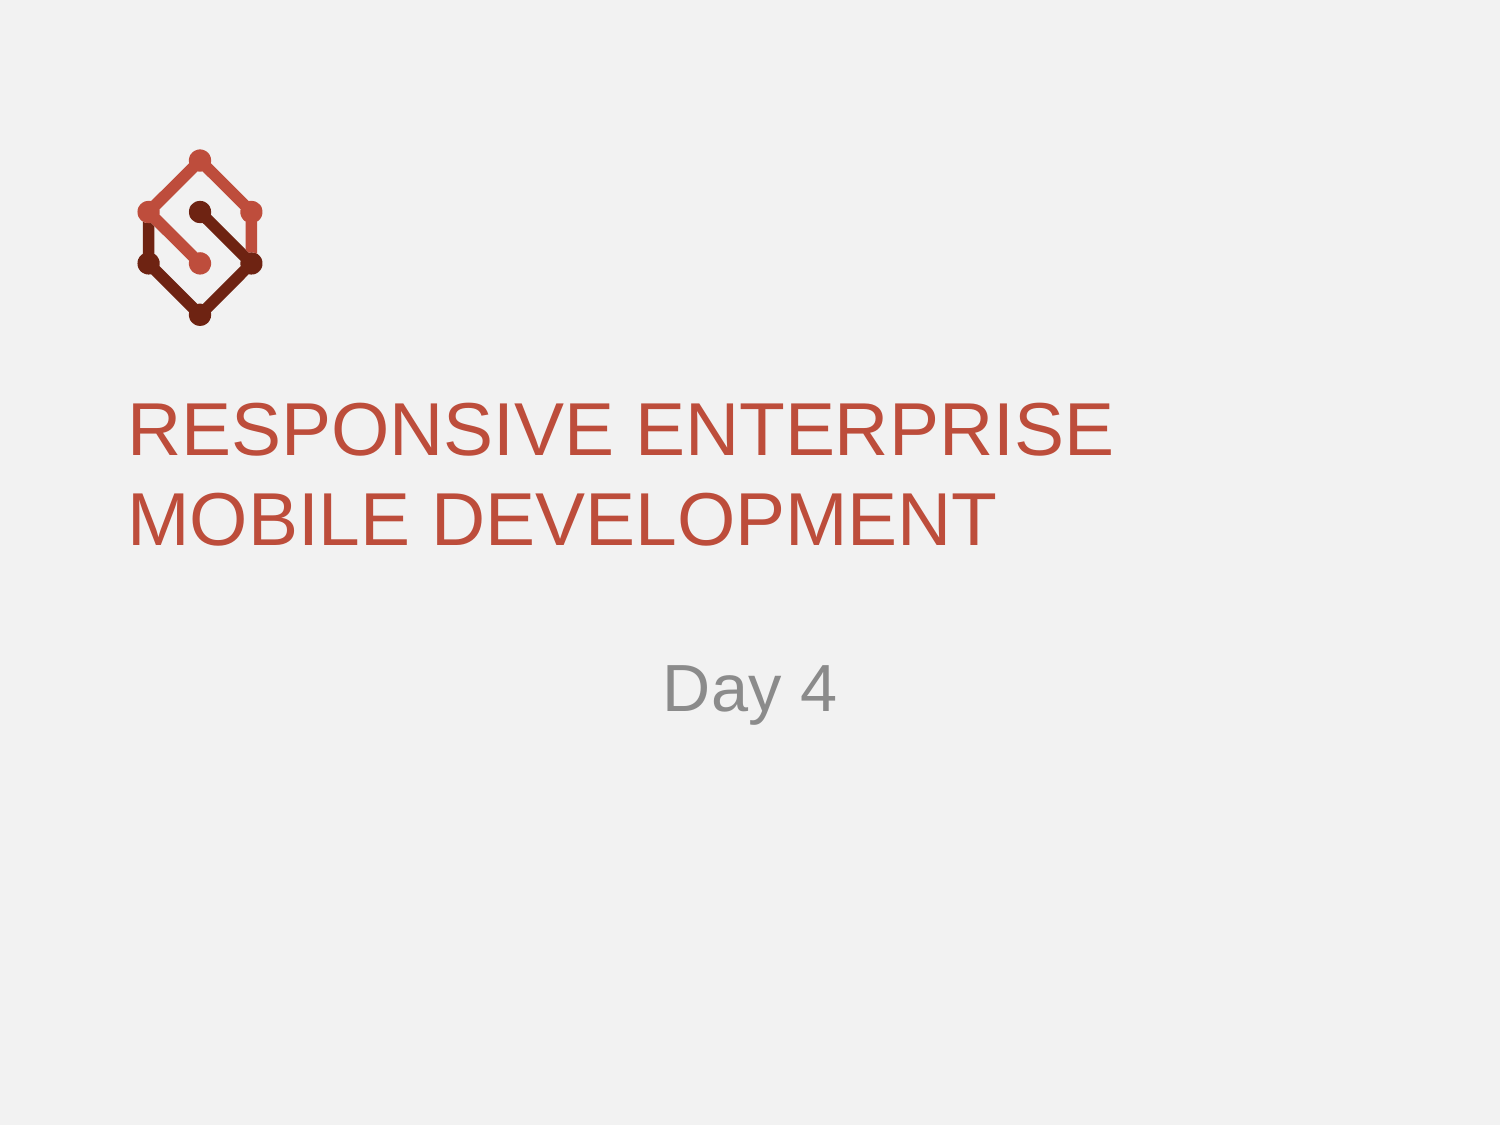

# Responsive enterprise mobile development
Day 4